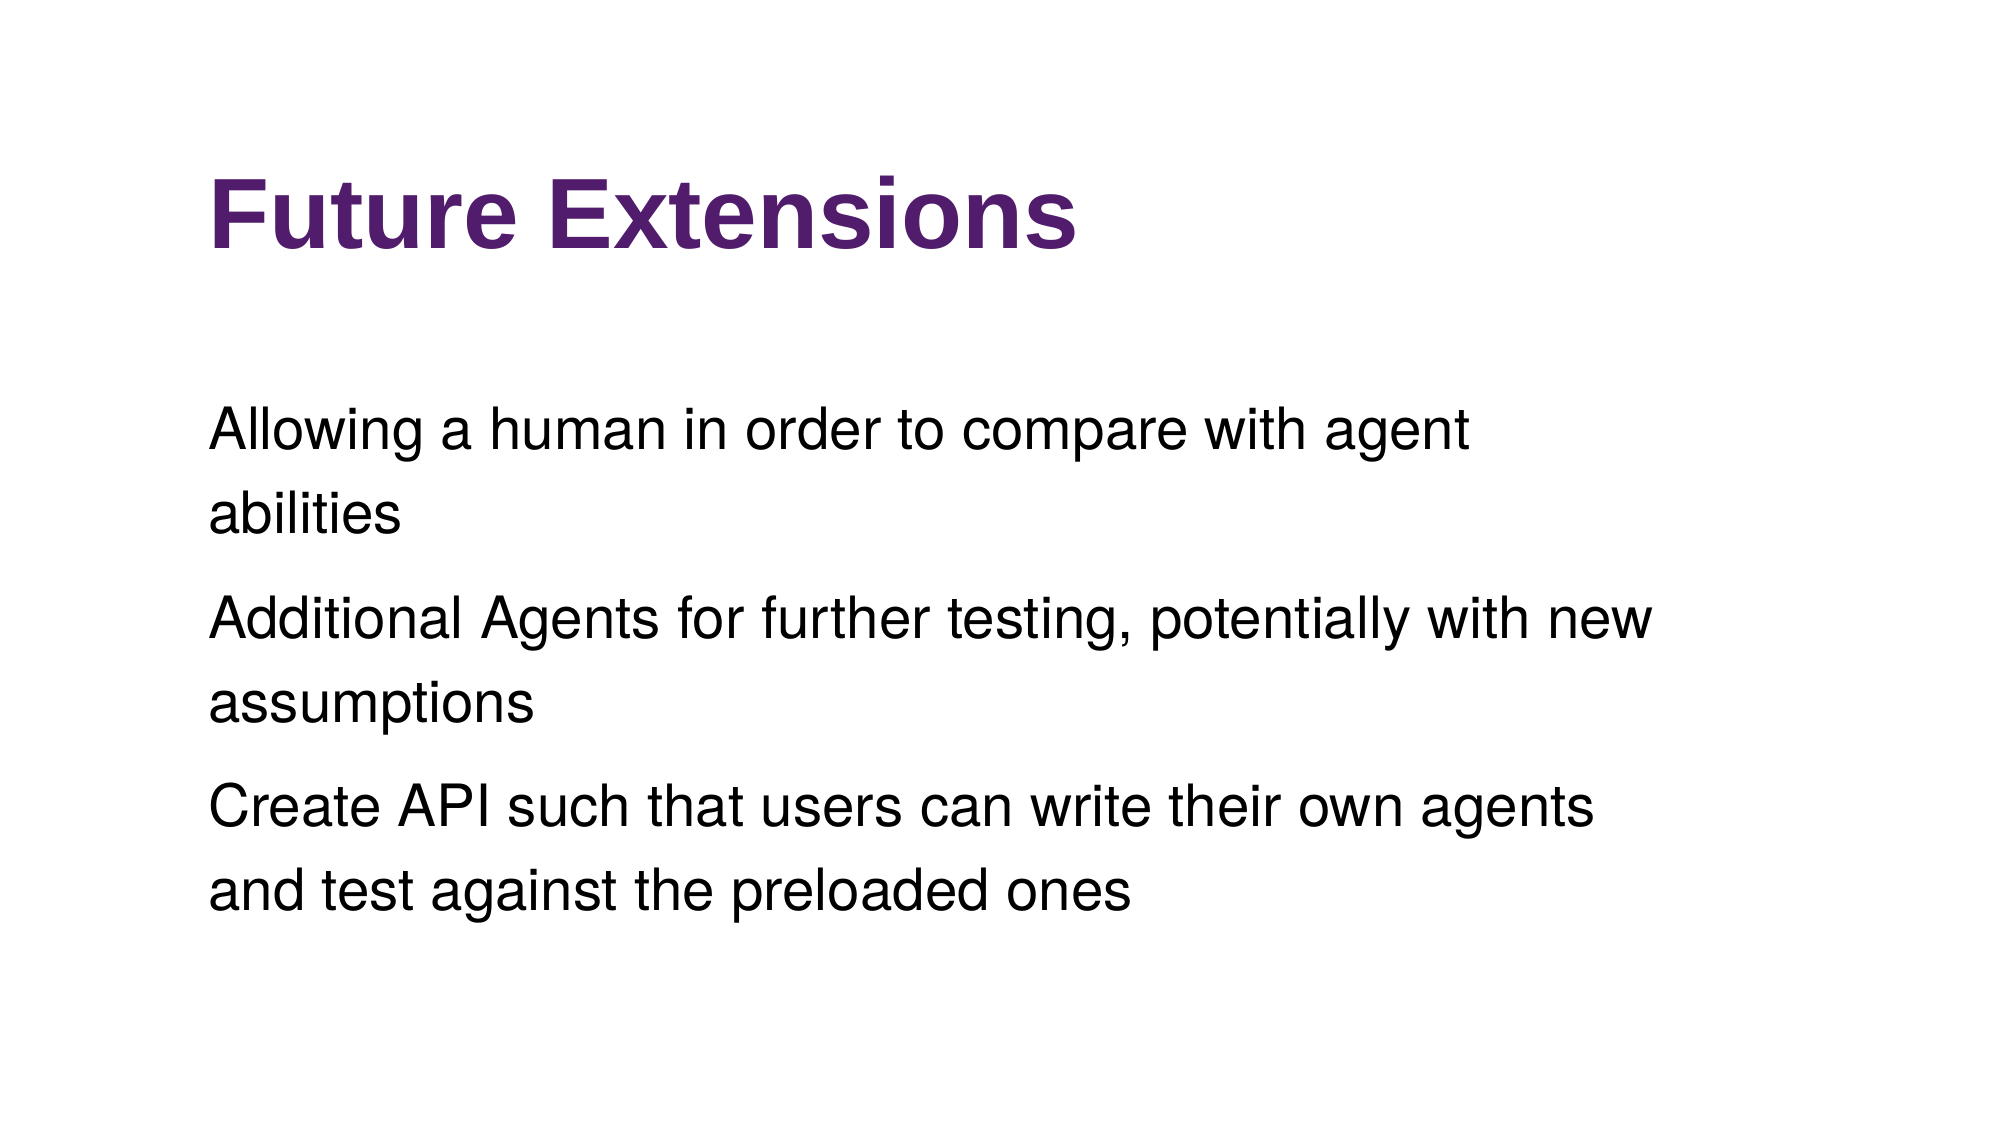

Future Extensions

Allowing a human in order to compare with agent abilities
Additional Agents for further testing, potentially with new assumptions
Create API such that users can write their own agents and test against the preloaded ones